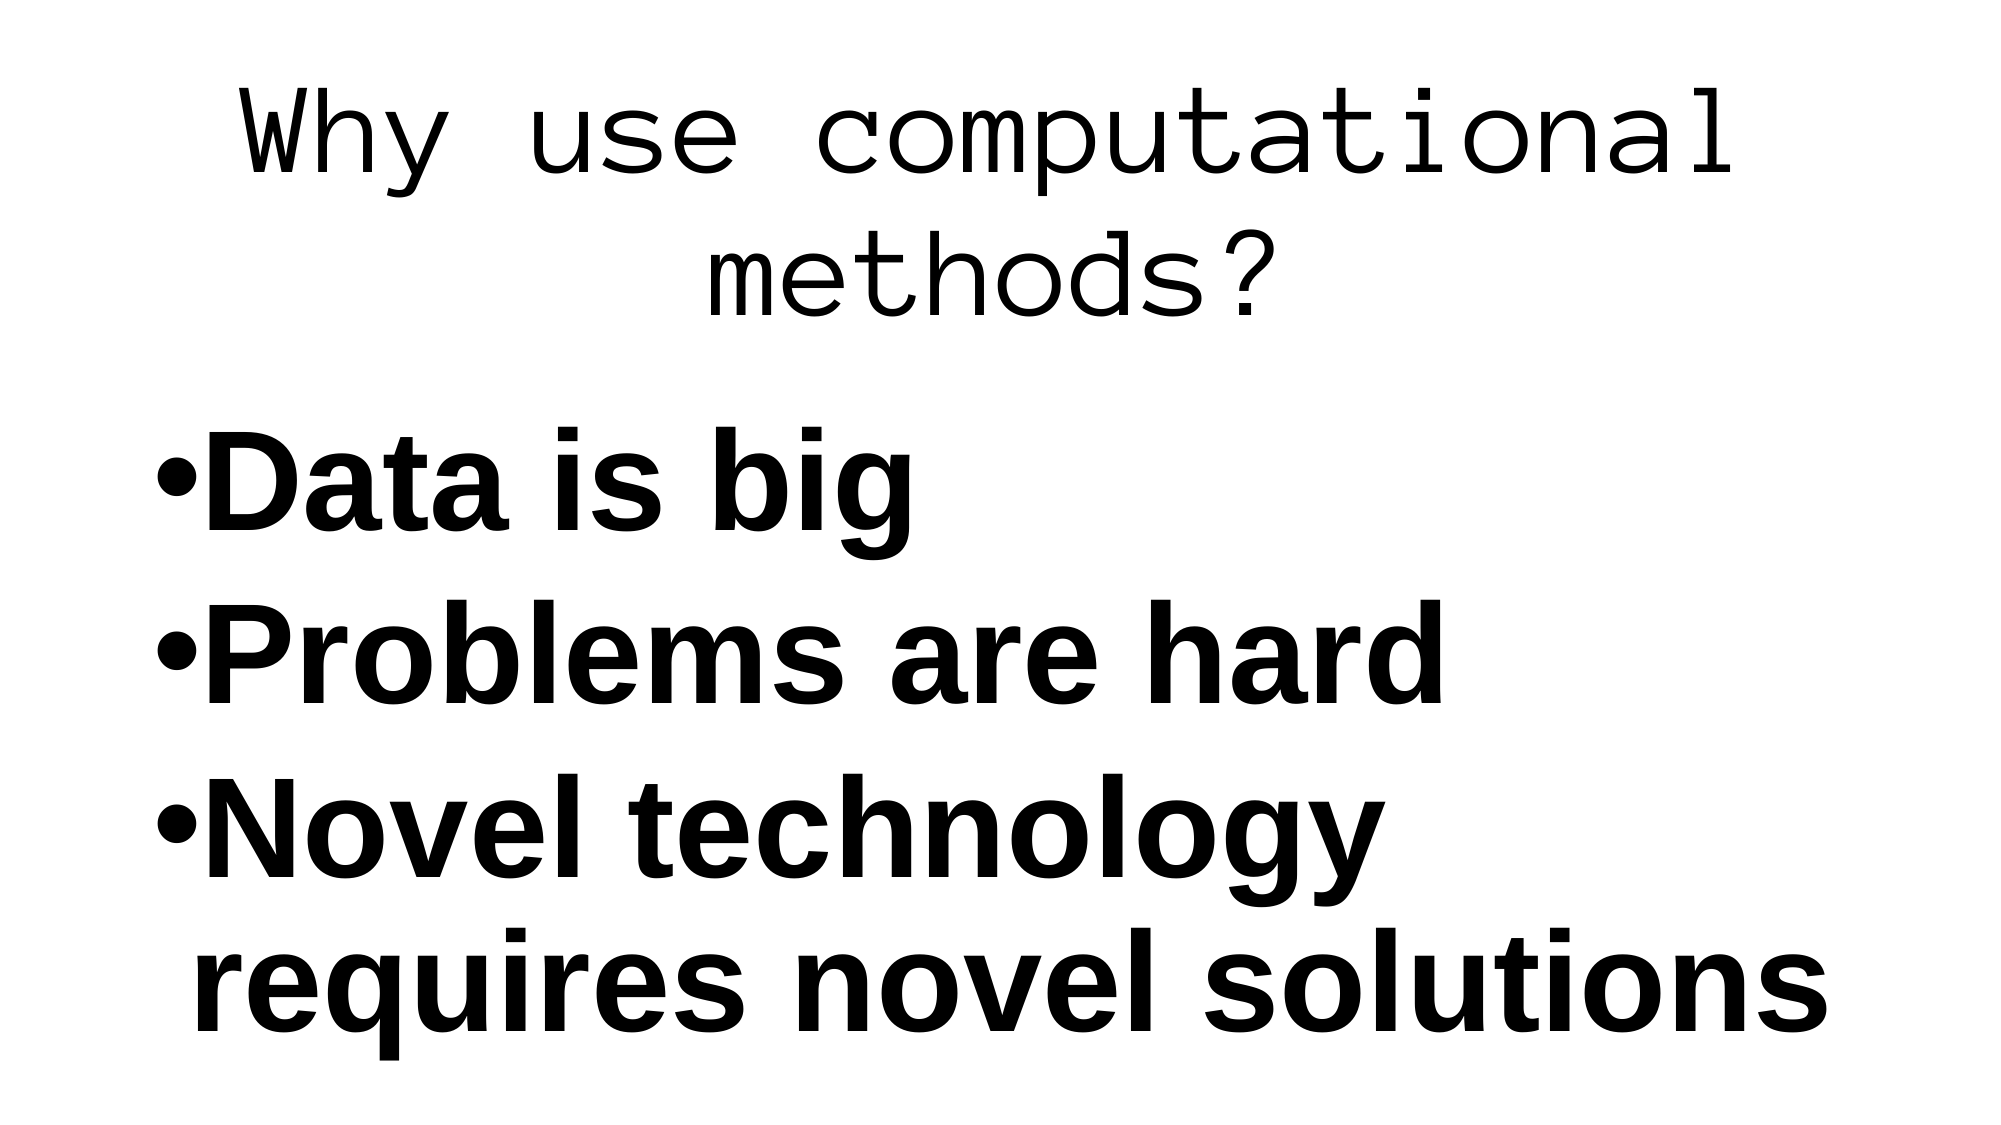

# Why use computational methods?
Data is big
Problems are hard
Novel technology requires novel solutions